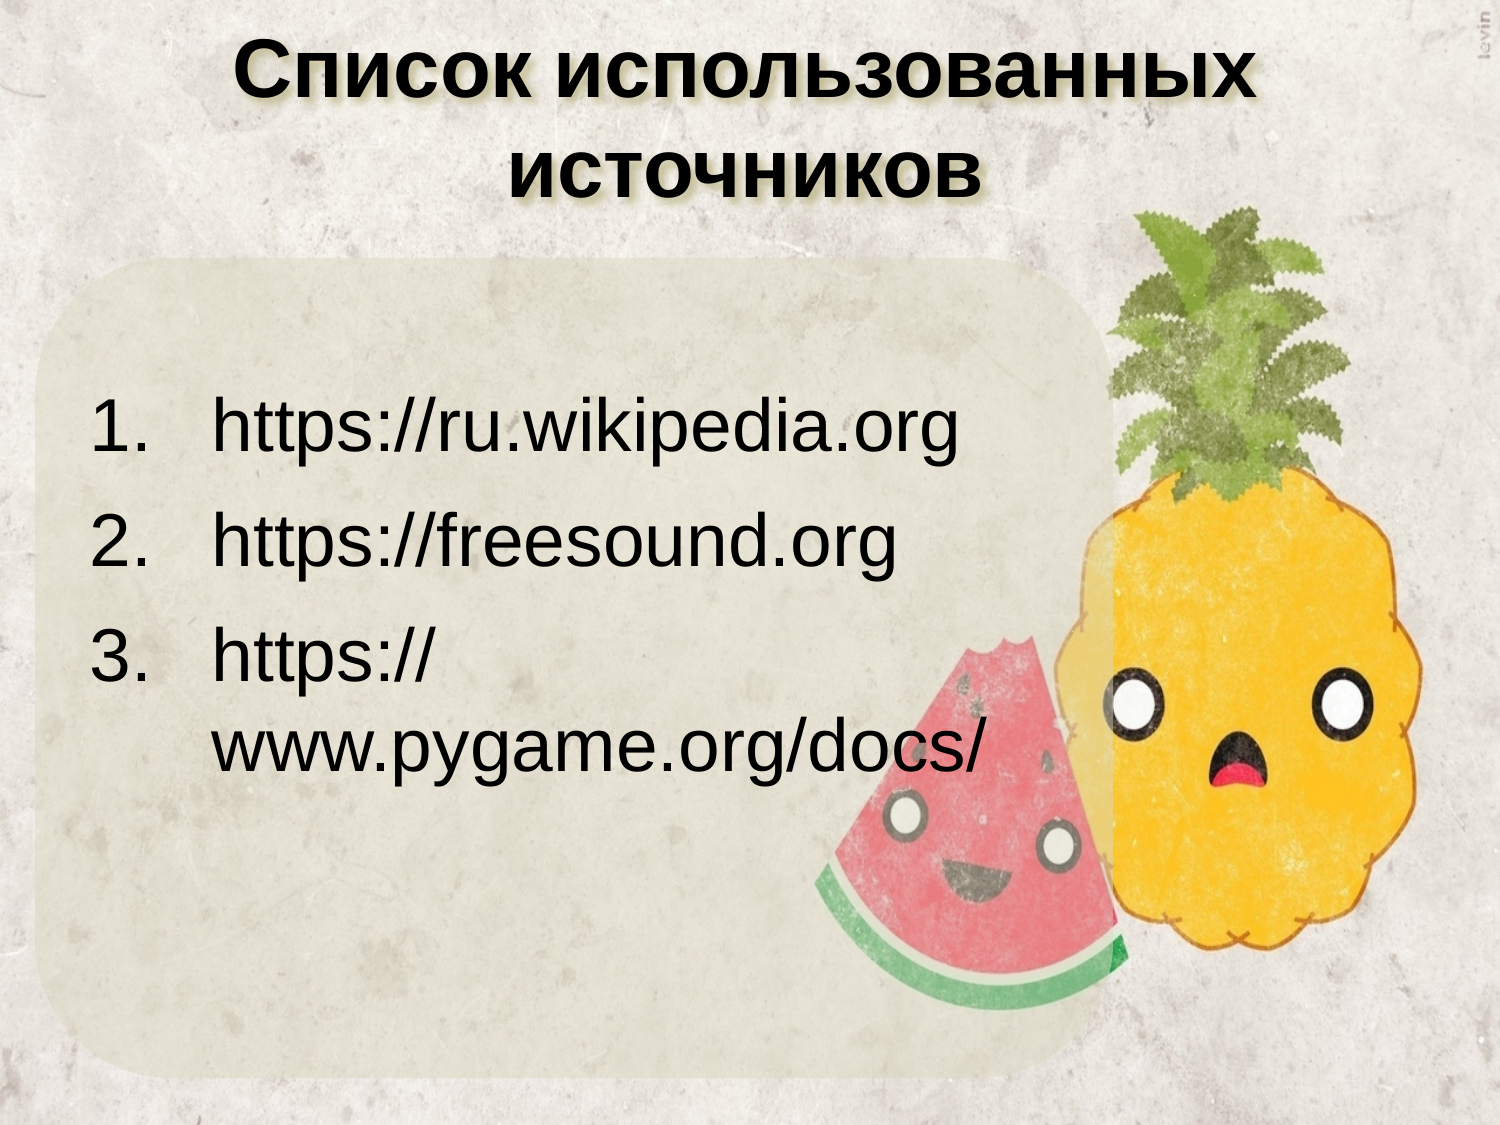

# Список использованных источников
https://ru.wikipedia.org
https://freesound.org
https://www.pygame.org/docs/